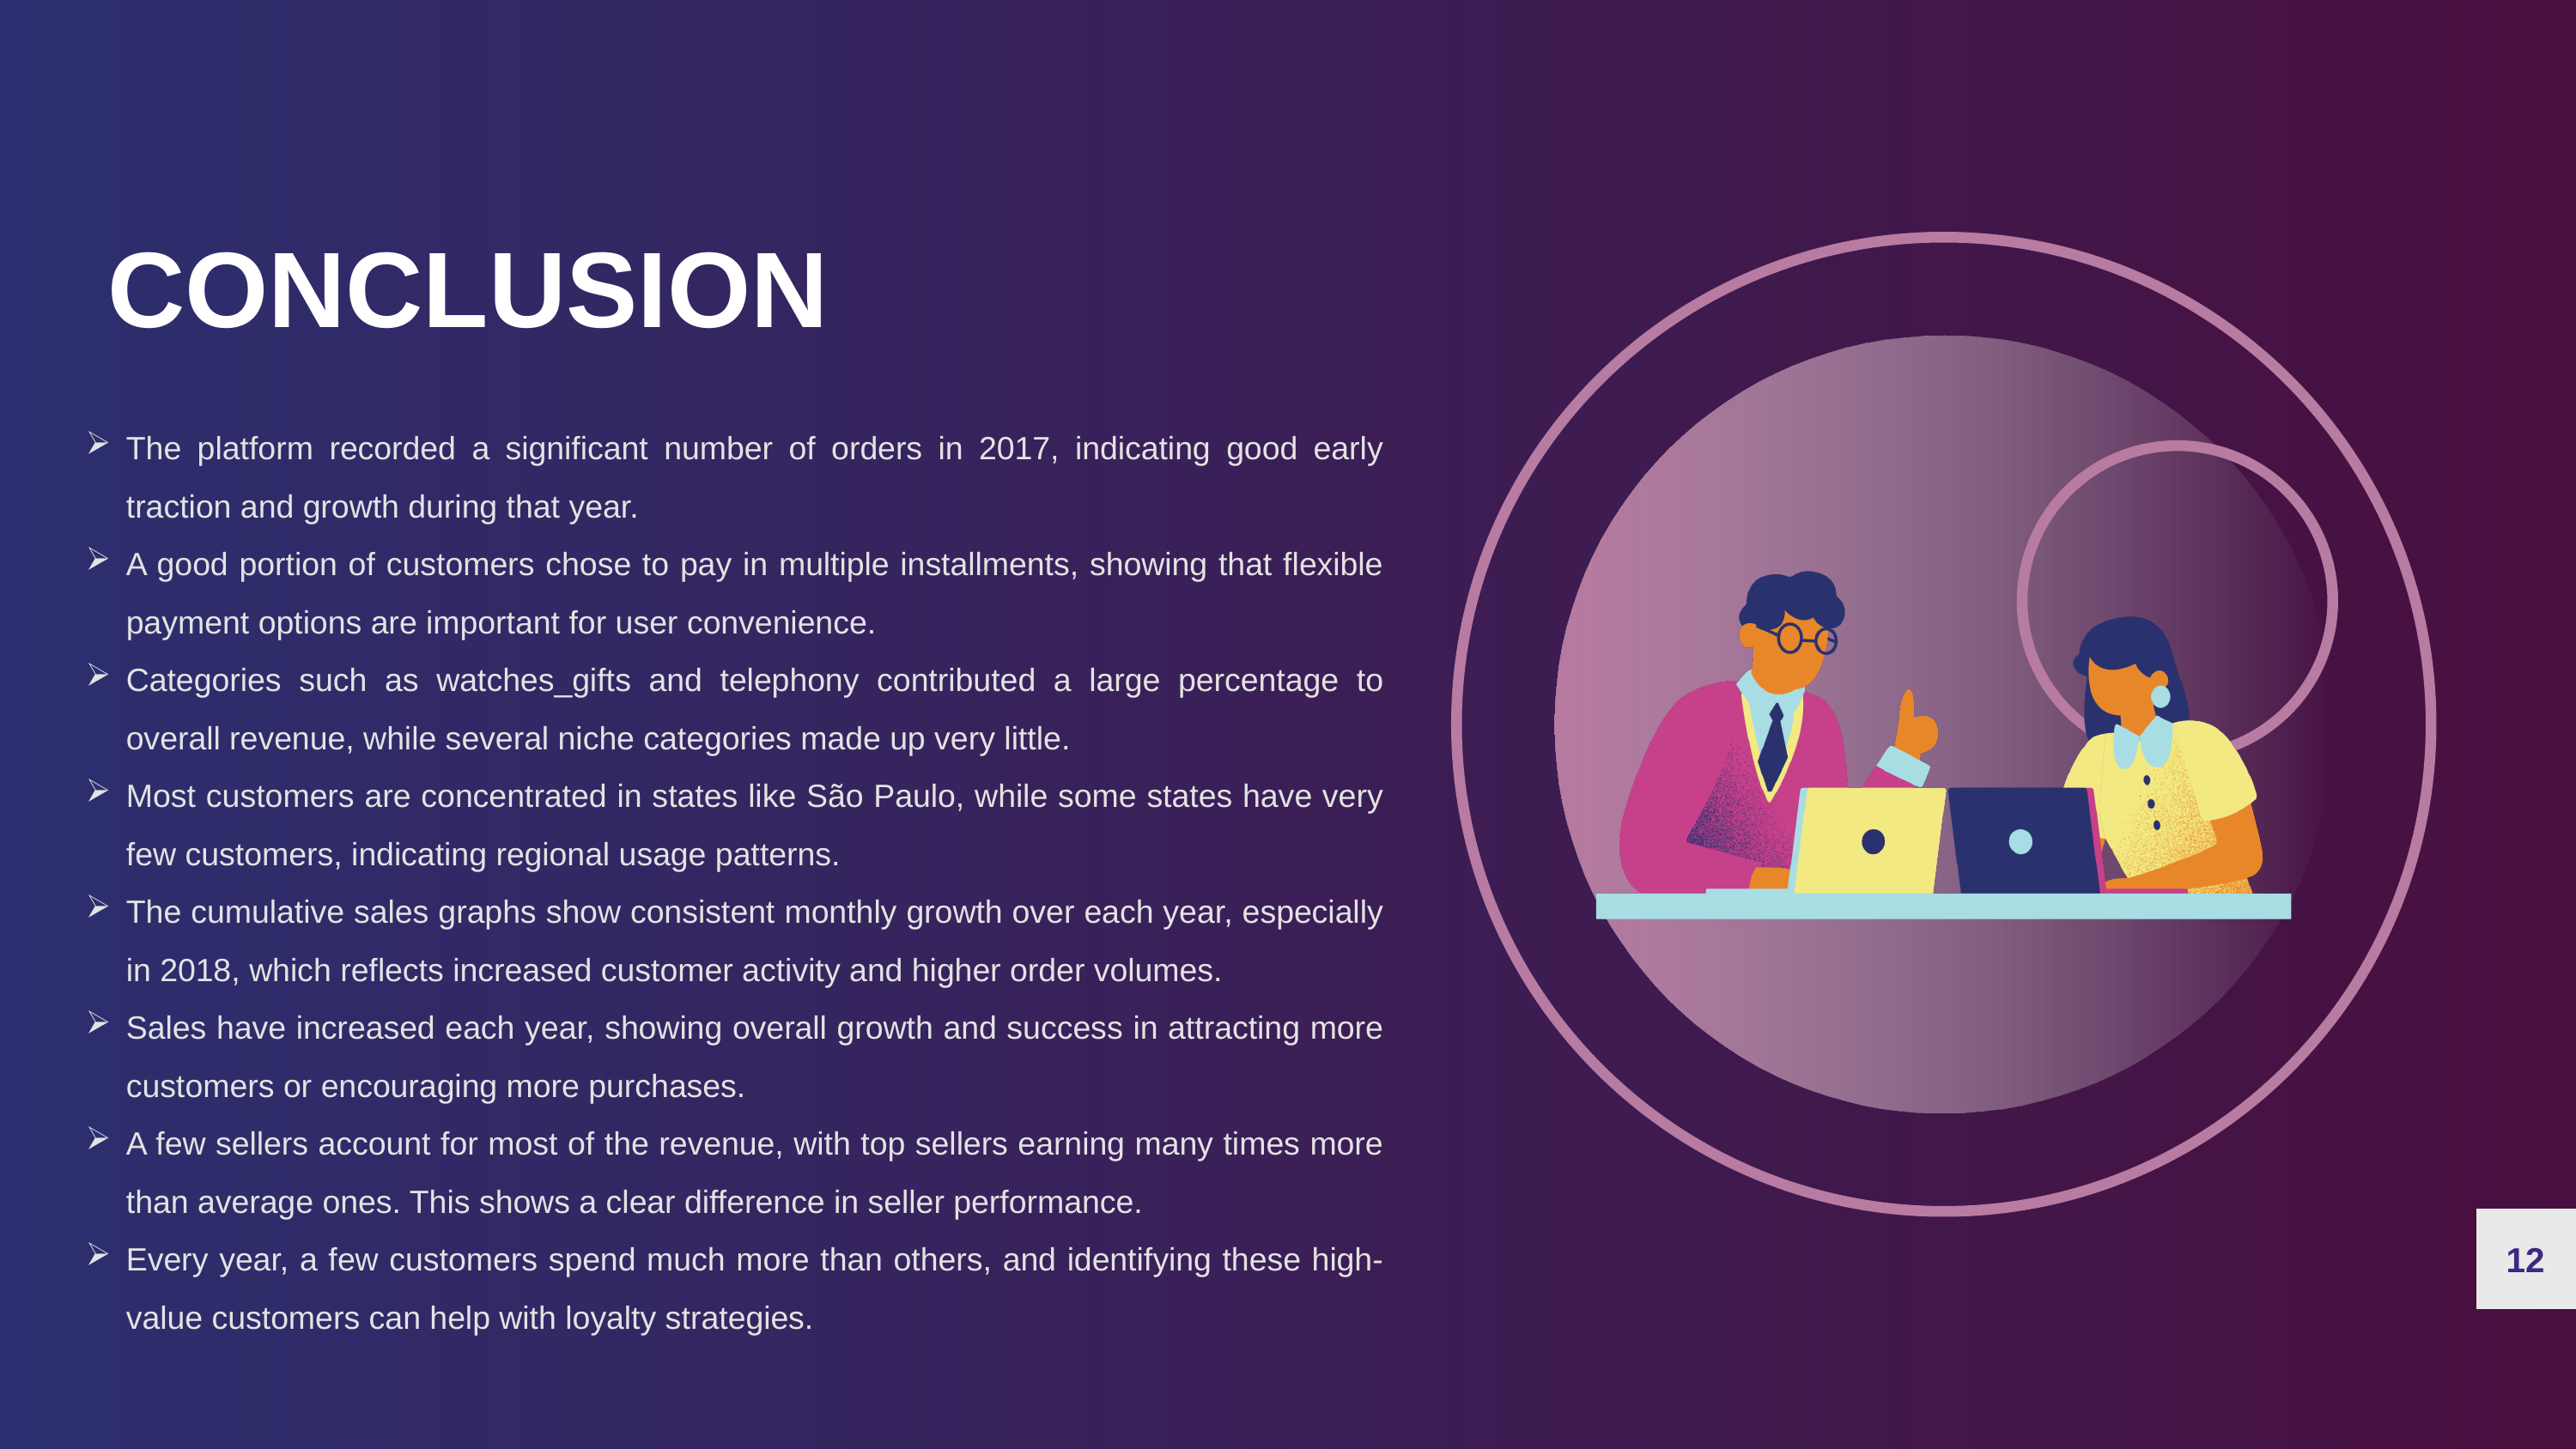

CONCLUSION

The platform recorded a significant number of orders in 2017, indicating good early traction and growth during that year.
A good portion of customers chose to pay in multiple installments, showing that flexible payment options are important for user convenience.
Categories such as watches_gifts and telephony contributed a large percentage to overall revenue, while several niche categories made up very little.
Most customers are concentrated in states like São Paulo, while some states have very few customers, indicating regional usage patterns.
The cumulative sales graphs show consistent monthly growth over each year, especially in 2018, which reflects increased customer activity and higher order volumes.
Sales have increased each year, showing overall growth and success in attracting more customers or encouraging more purchases.
A few sellers account for most of the revenue, with top sellers earning many times more than average ones. This shows a clear difference in seller performance.
Every year, a few customers spend much more than others, and identifying these high-value customers can help with loyalty strategies.

12